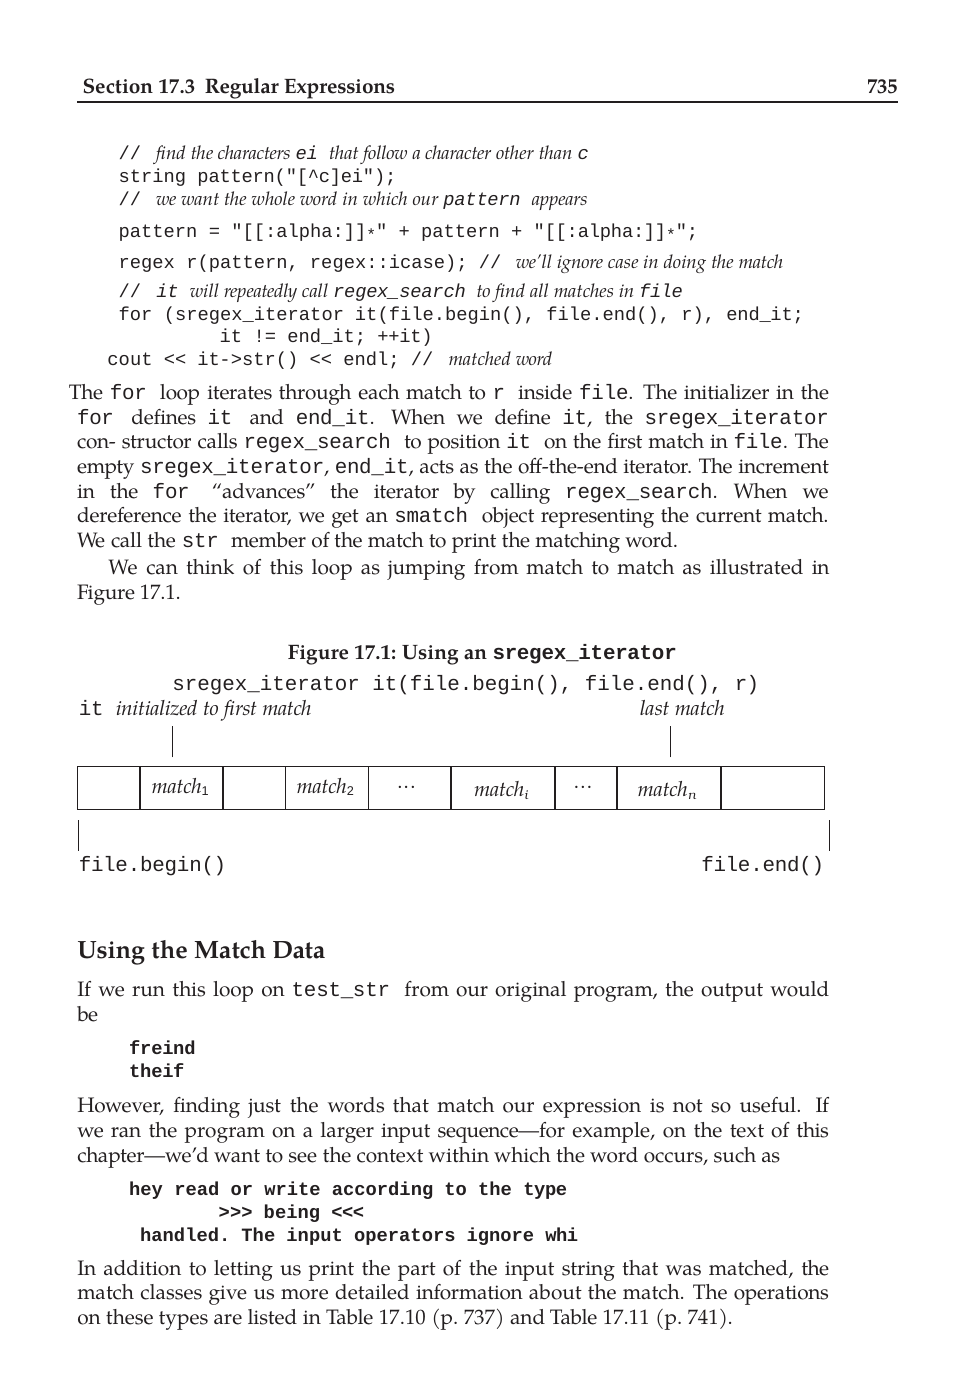

Section 17.3 Regular Expressions
735

// find the characters ei that follow a character other than c
string pattern("[^c]ei");
// we want the whole word in which our pattern appears
pattern = "[[:alpha:]]*" + pattern + "[[:alpha:]]*";
regex r(pattern, regex::icase); // we’ll ignore case in doing the match
// it will repeatedly call regex_search to find all matches in file
for (sregex_iterator it(file.begin(), file.end(), r), end_it; it != end_it; ++it)
cout << it->str() << endl; // matched word
The for loop iterates through each match to r inside file. The initializer in the for defines it and end_it. When we define it, the sregex_iterator con- structor calls regex_search to position it on the first match in file. The empty sregex_iterator, end_it, acts as the off-the-end iterator. The increment in the for “advances” the iterator by calling regex_search. When we dereference the iterator, we get an smatch object representing the current match. We call the str member of the match to print the matching word.
We can think of this loop as jumping from match to match as illustrated in Figure 17.1.

Figure 17.1: Using an sregex_iterator
sregex_iterator it(file.begin(), file.end(), r)
last match

it initialized to first match

|  | match1 |  | match2 | ... | matchi | ... | matchn |  |
| --- | --- | --- | --- | --- | --- | --- | --- | --- |

file.begin()

file.end()
Using the Match Data
If we run this loop on test_str from our original program, the output would be
freind theif
However, finding just the words that match our expression is not so useful. If we ran the program on a larger input sequence—for example, on the text of this chapter—we’d want to see the context within which the word occurs, such as
hey read or write according to the type
>>> being <<<
handled. The input operators ignore whi
In addition to letting us print the part of the input string that was matched, the match classes give us more detailed information about the match. The operations on these types are listed in Table 17.10 (p. 737) and Table 17.11 (p. 741).